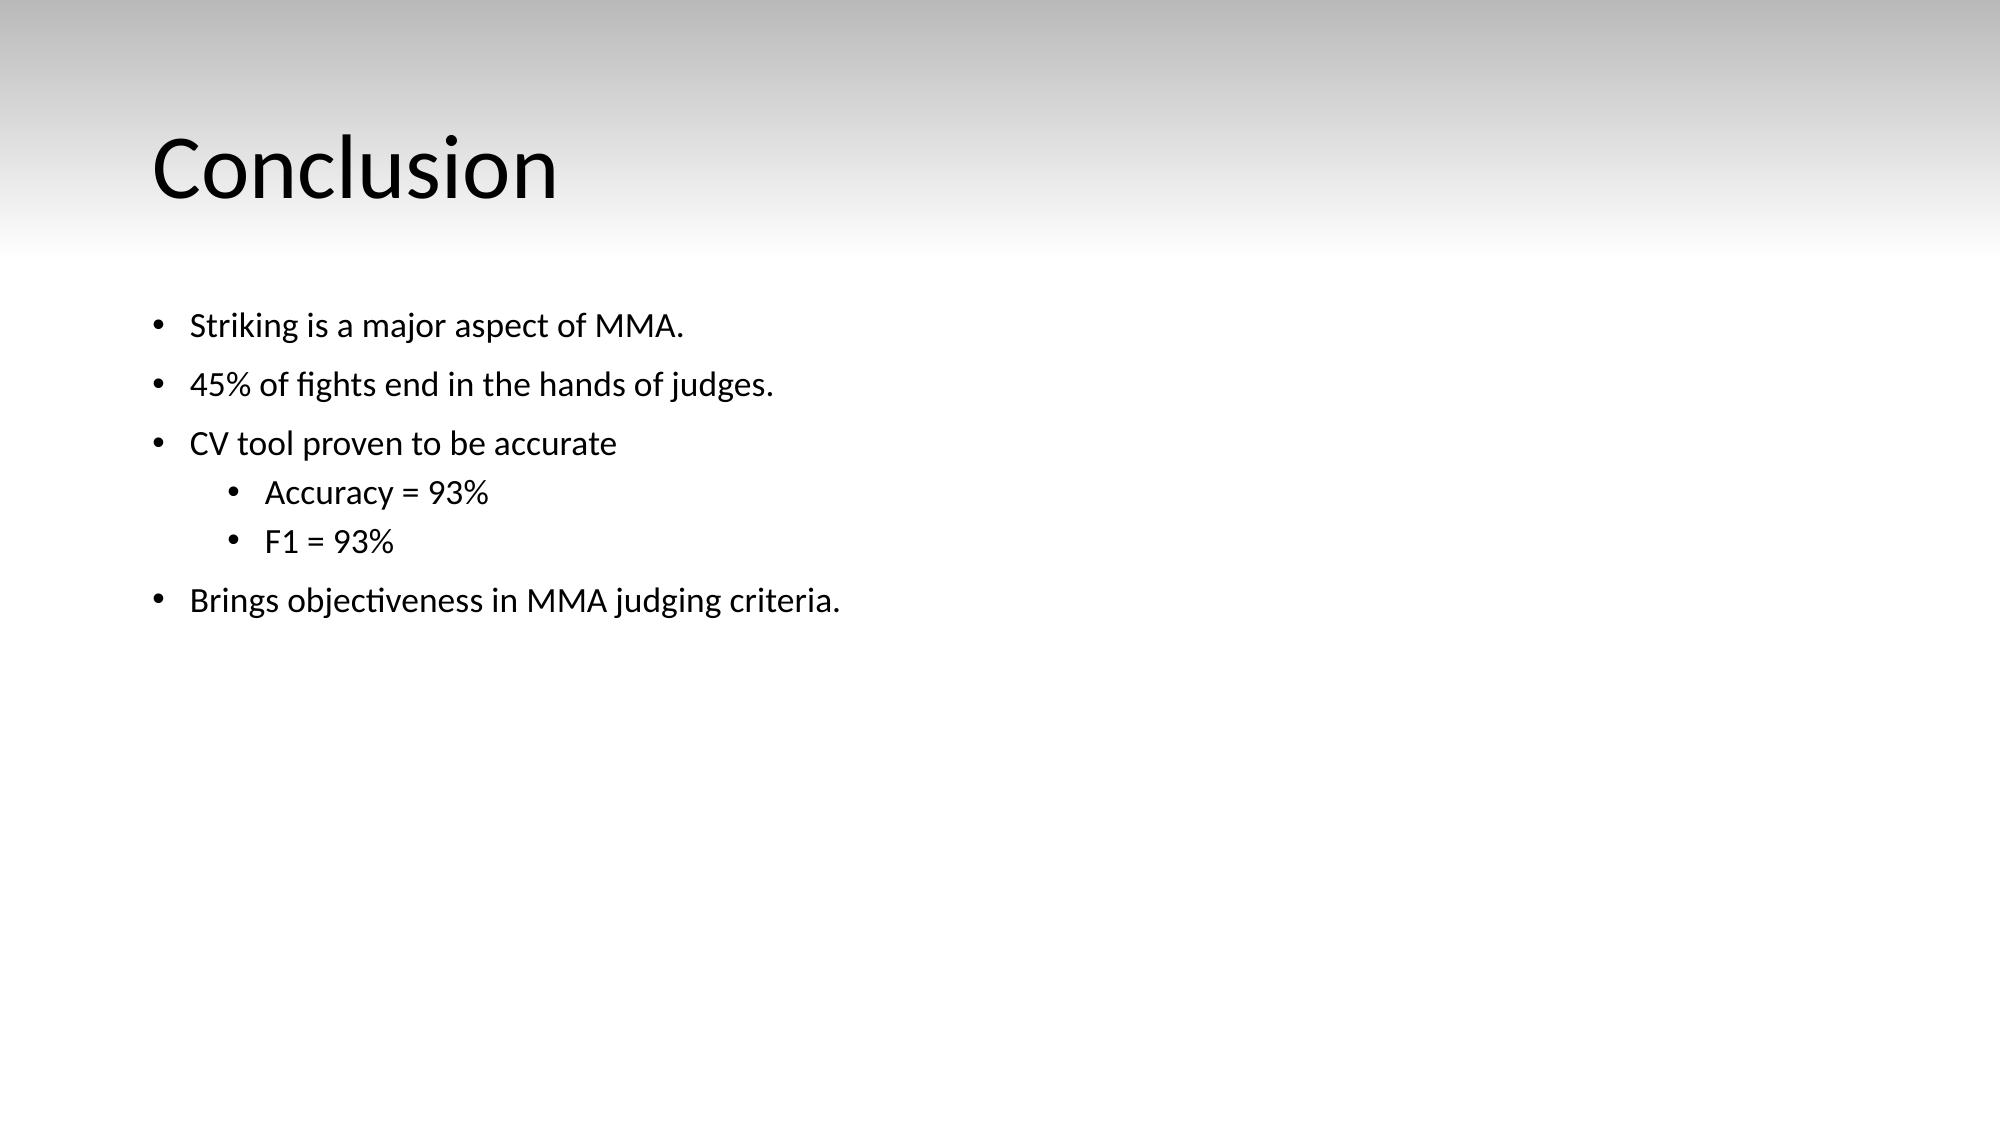

# Conclusion
Striking is a major aspect of MMA.
45% of fights end in the hands of judges.
CV tool proven to be accurate
Accuracy = 93%
F1 = 93%
Brings objectiveness in MMA judging criteria.